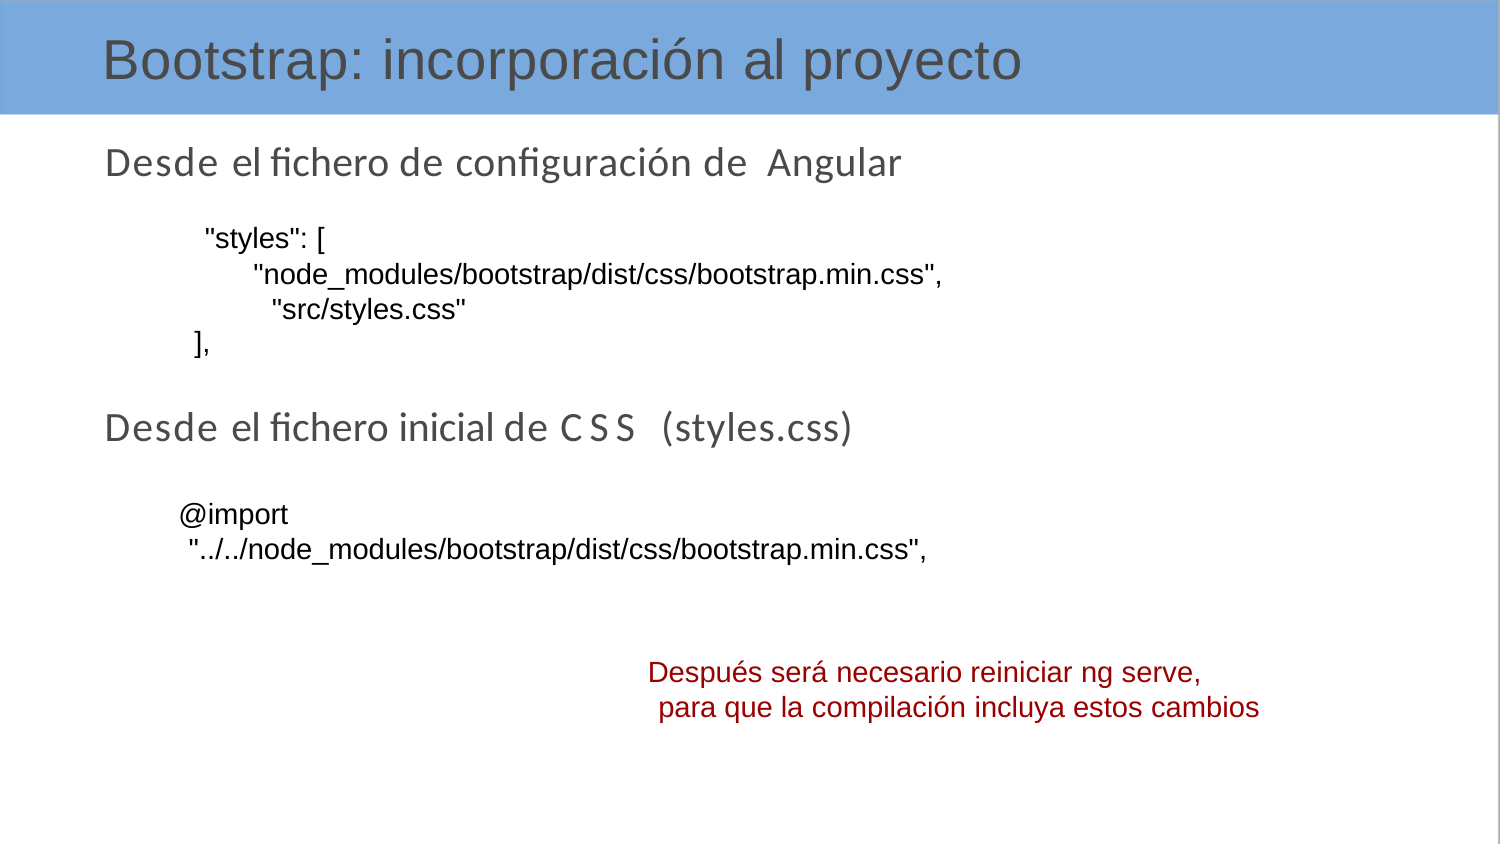

# Bootstrap: incorporación al proyecto
Desde el fichero de configuración de Angular
"styles": [
"node_modules/bootstrap/dist/css/bootstrap.min.css",  "src/styles.css"
],

Desde el fichero inicial de CSS (styles.css)
@import "../../node_modules/bootstrap/dist/css/bootstrap.min.css",

Después será necesario reiniciar ng serve,  para que la compilación incluya estos cambios